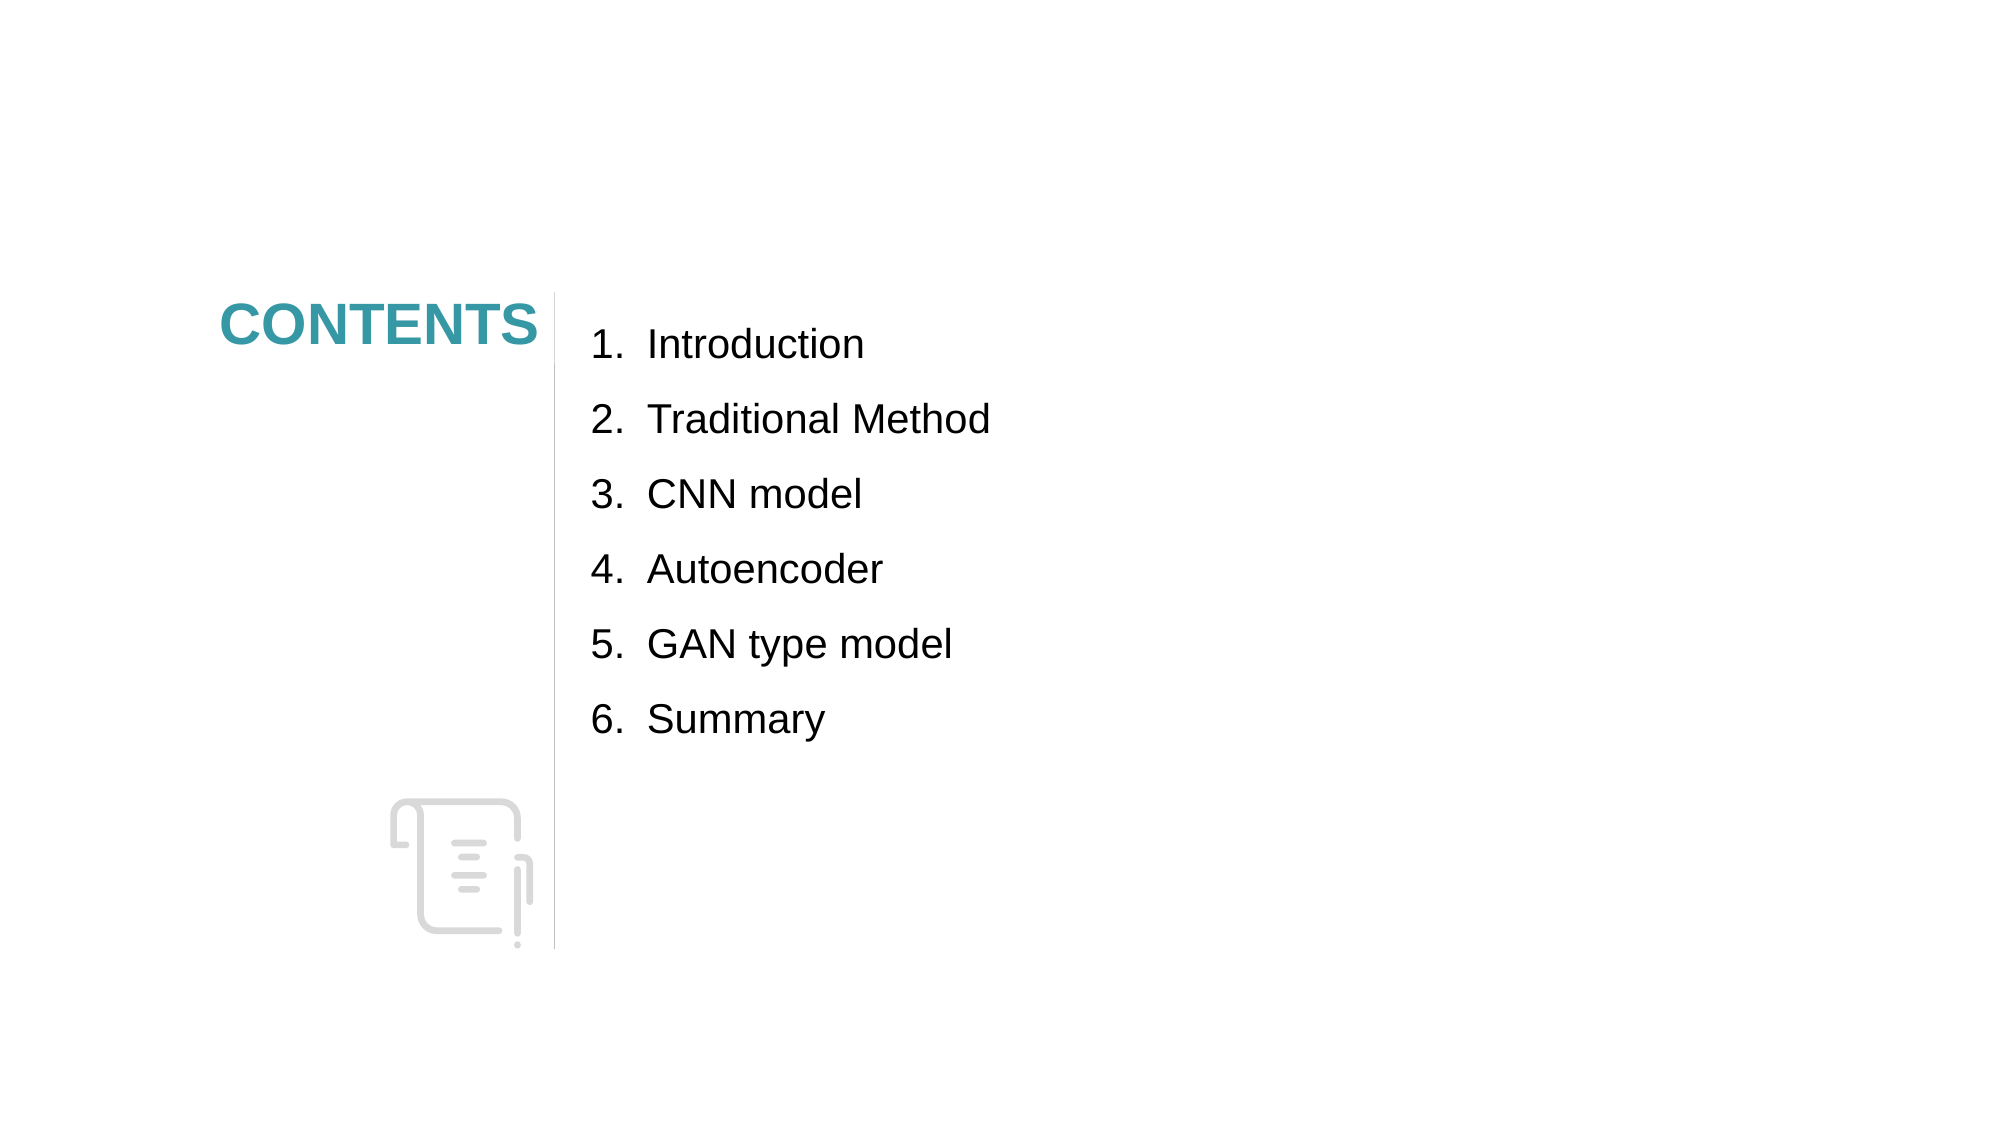

CONTENTS
Introduction
Traditional Method
CNN model
Autoencoder
GAN type model
Summary